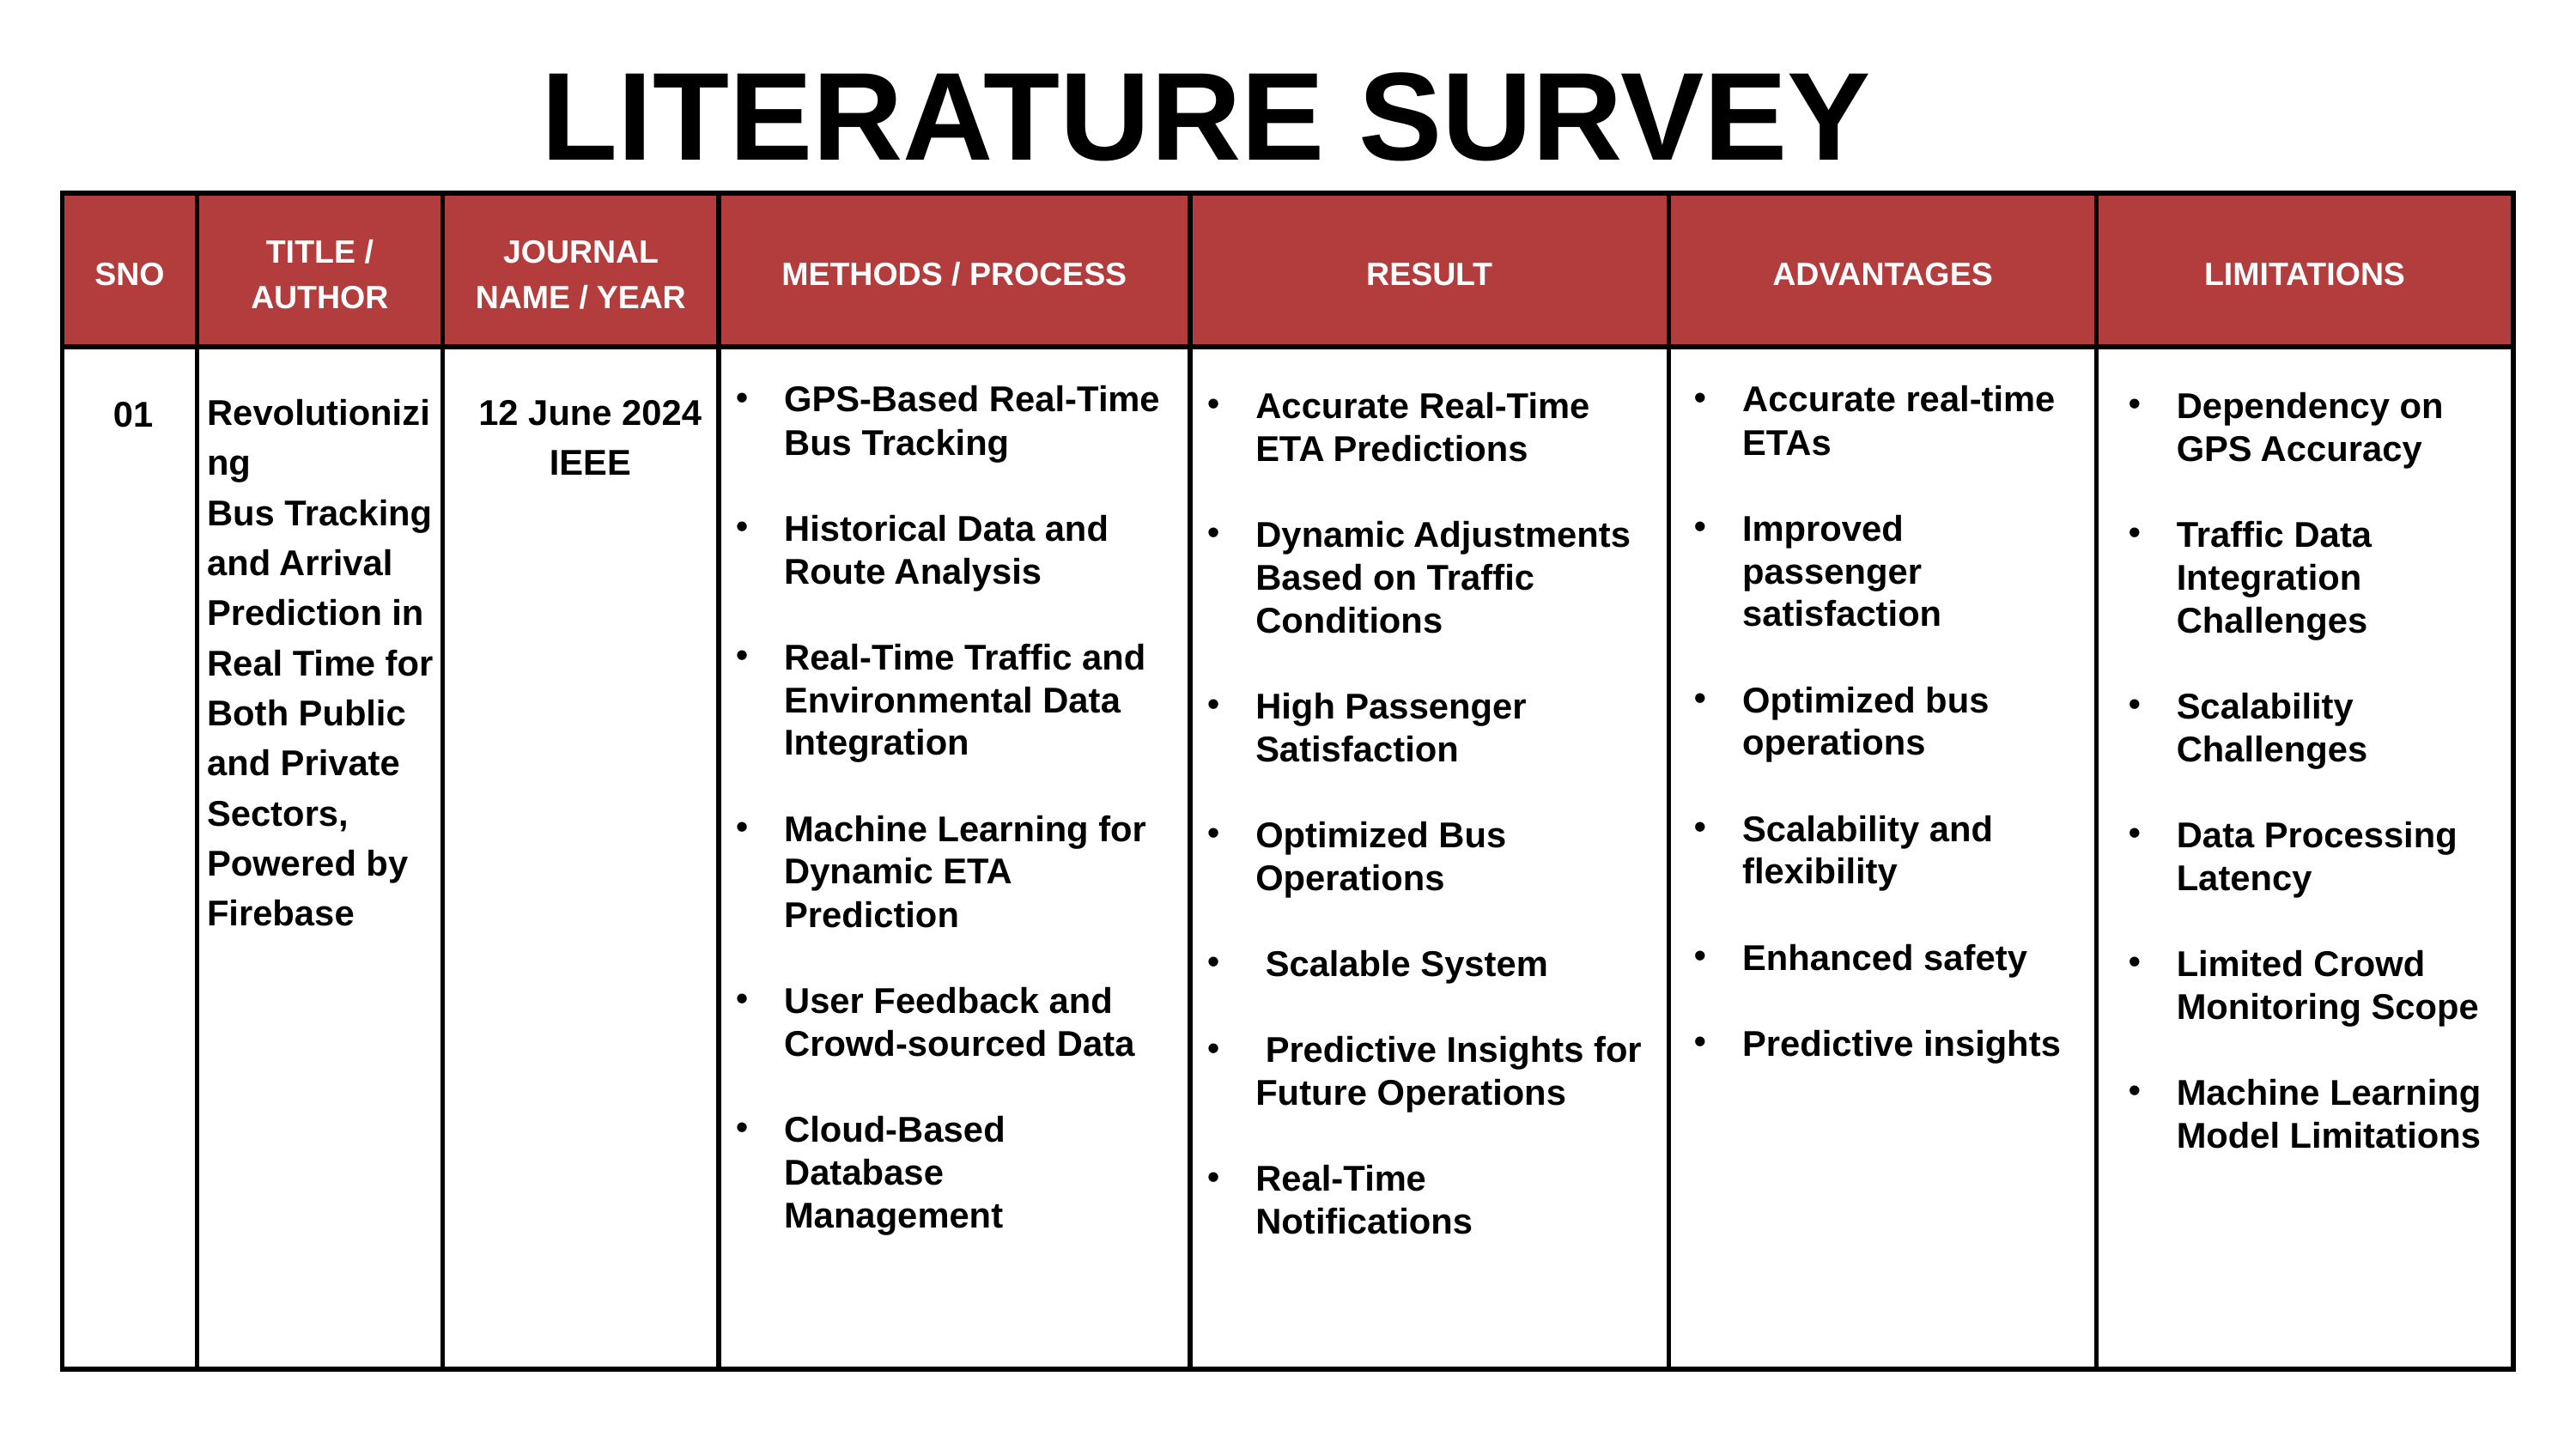

LITERATURE SURVEY
| SNO | TITLE / AUTHOR | JOURNAL NAME / YEAR | METHODS / PROCESS | RESULT | ADVANTAGES | LIMITATIONS |
| --- | --- | --- | --- | --- | --- | --- |
|  |  |  |  |  |  |  |
GPS-Based Real-Time Bus Tracking

Historical Data and Route Analysis

Real-Time Traffic and Environmental Data Integration

Machine Learning for Dynamic ETA Prediction

User Feedback and Crowd-sourced Data

Cloud-Based Database Management
Accurate real-time ETAs

Improved passenger satisfaction

Optimized bus operations

Scalability and flexibility

Enhanced safety

Predictive insights
Revolutionizing
Bus Tracking and Arrival Prediction in Real Time for Both Public and Private Sectors, Powered by Firebase

12 June 2024
IEEE
Accurate Real-Time ETA Predictions

Dynamic Adjustments Based on Traffic Conditions

High Passenger Satisfaction

Optimized Bus Operations

 Scalable System

 Predictive Insights for Future Operations

Real-Time Notifications
Dependency on GPS Accuracy

Traffic Data Integration Challenges

Scalability Challenges

Data Processing Latency

Limited Crowd Monitoring Scope

Machine Learning Model Limitations
01